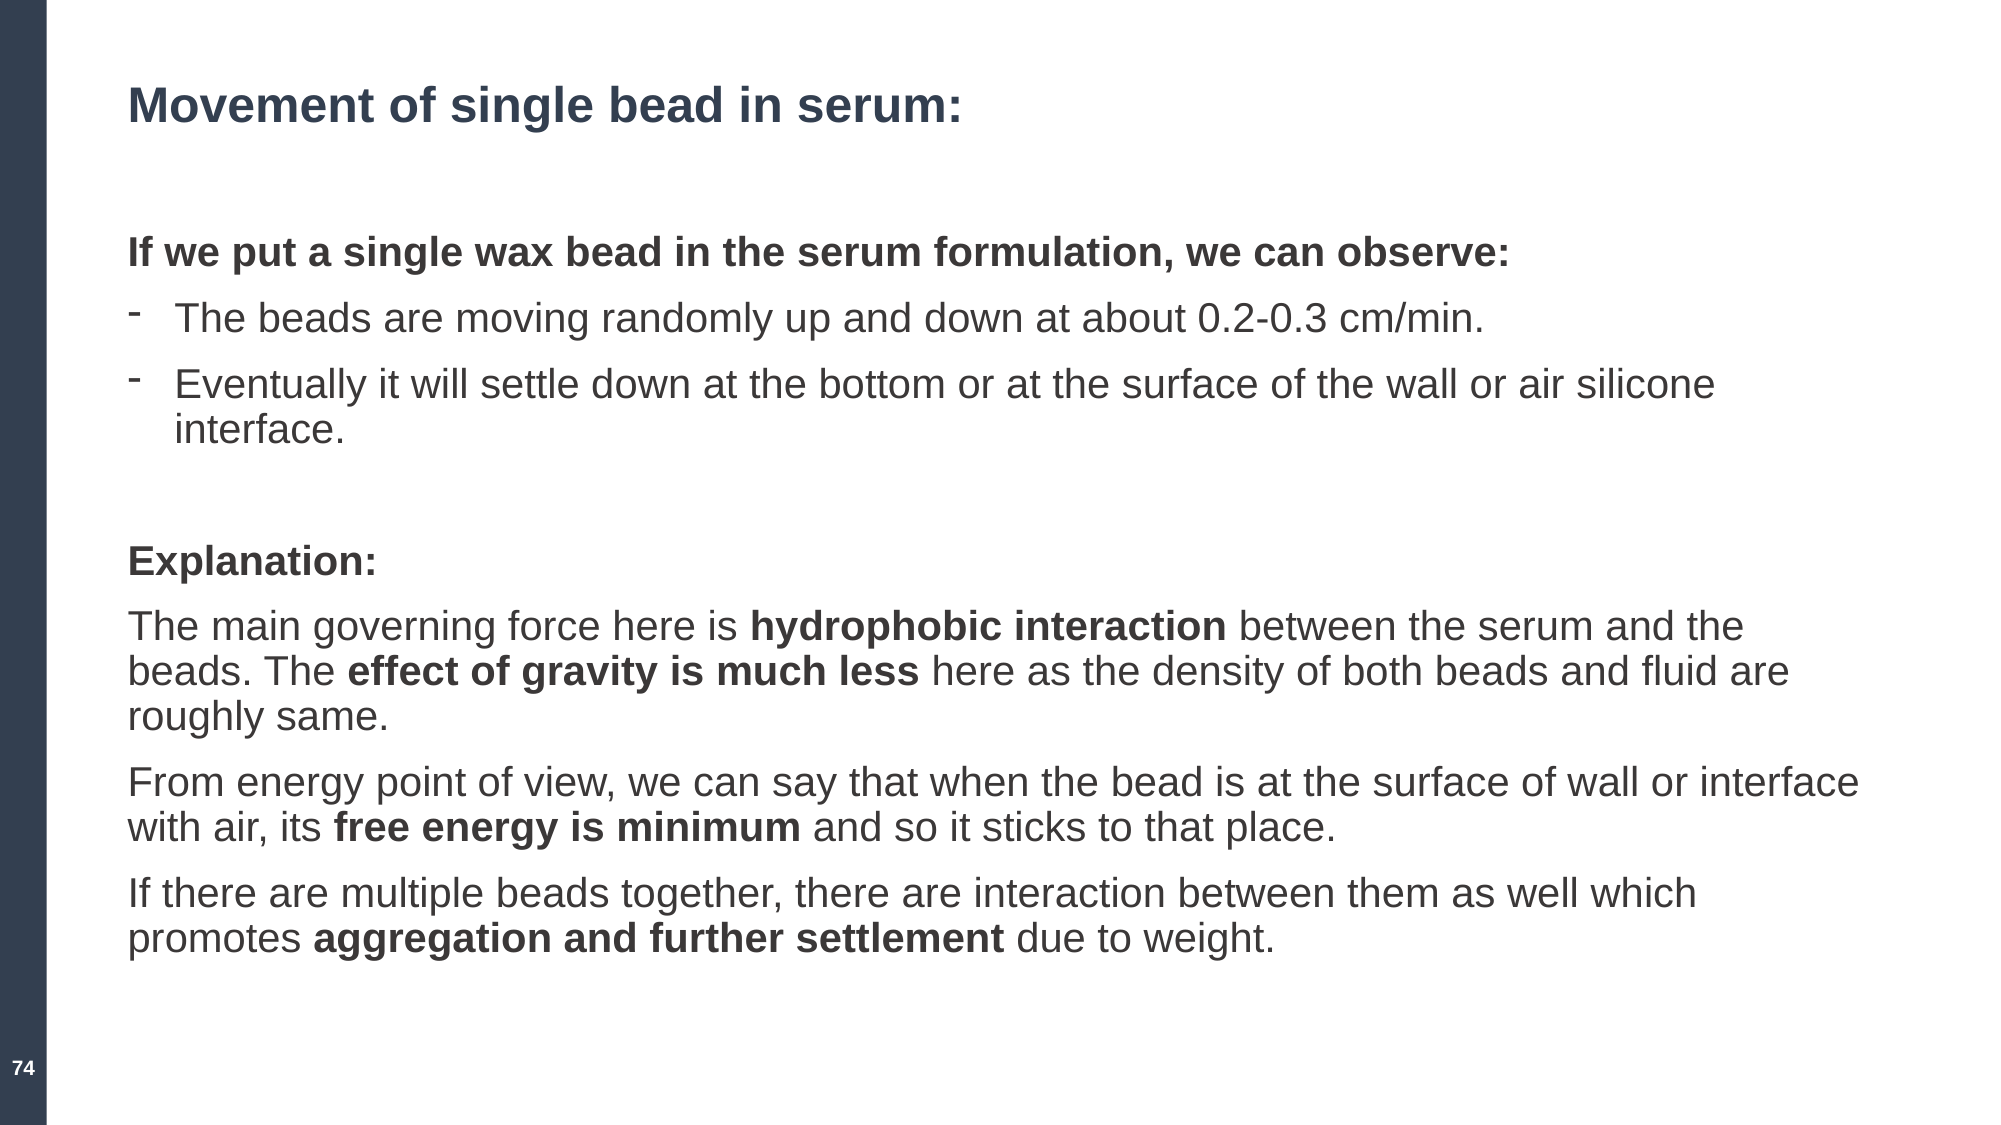

# Movement of single bead in serum:
If we put a single wax bead in the serum formulation, we can observe:
The beads are moving randomly up and down at about 0.2-0.3 cm/min.
Eventually it will settle down at the bottom or at the surface of the wall or air silicone interface.

Explanation:
The main governing force here is hydrophobic interaction between the serum and the beads. The effect of gravity is much less here as the density of both beads and fluid are roughly same.
From energy point of view, we can say that when the bead is at the surface of wall or interface with air, its free energy is minimum and so it sticks to that place.
If there are multiple beads together, there are interaction between them as well which promotes aggregation and further settlement due to weight.